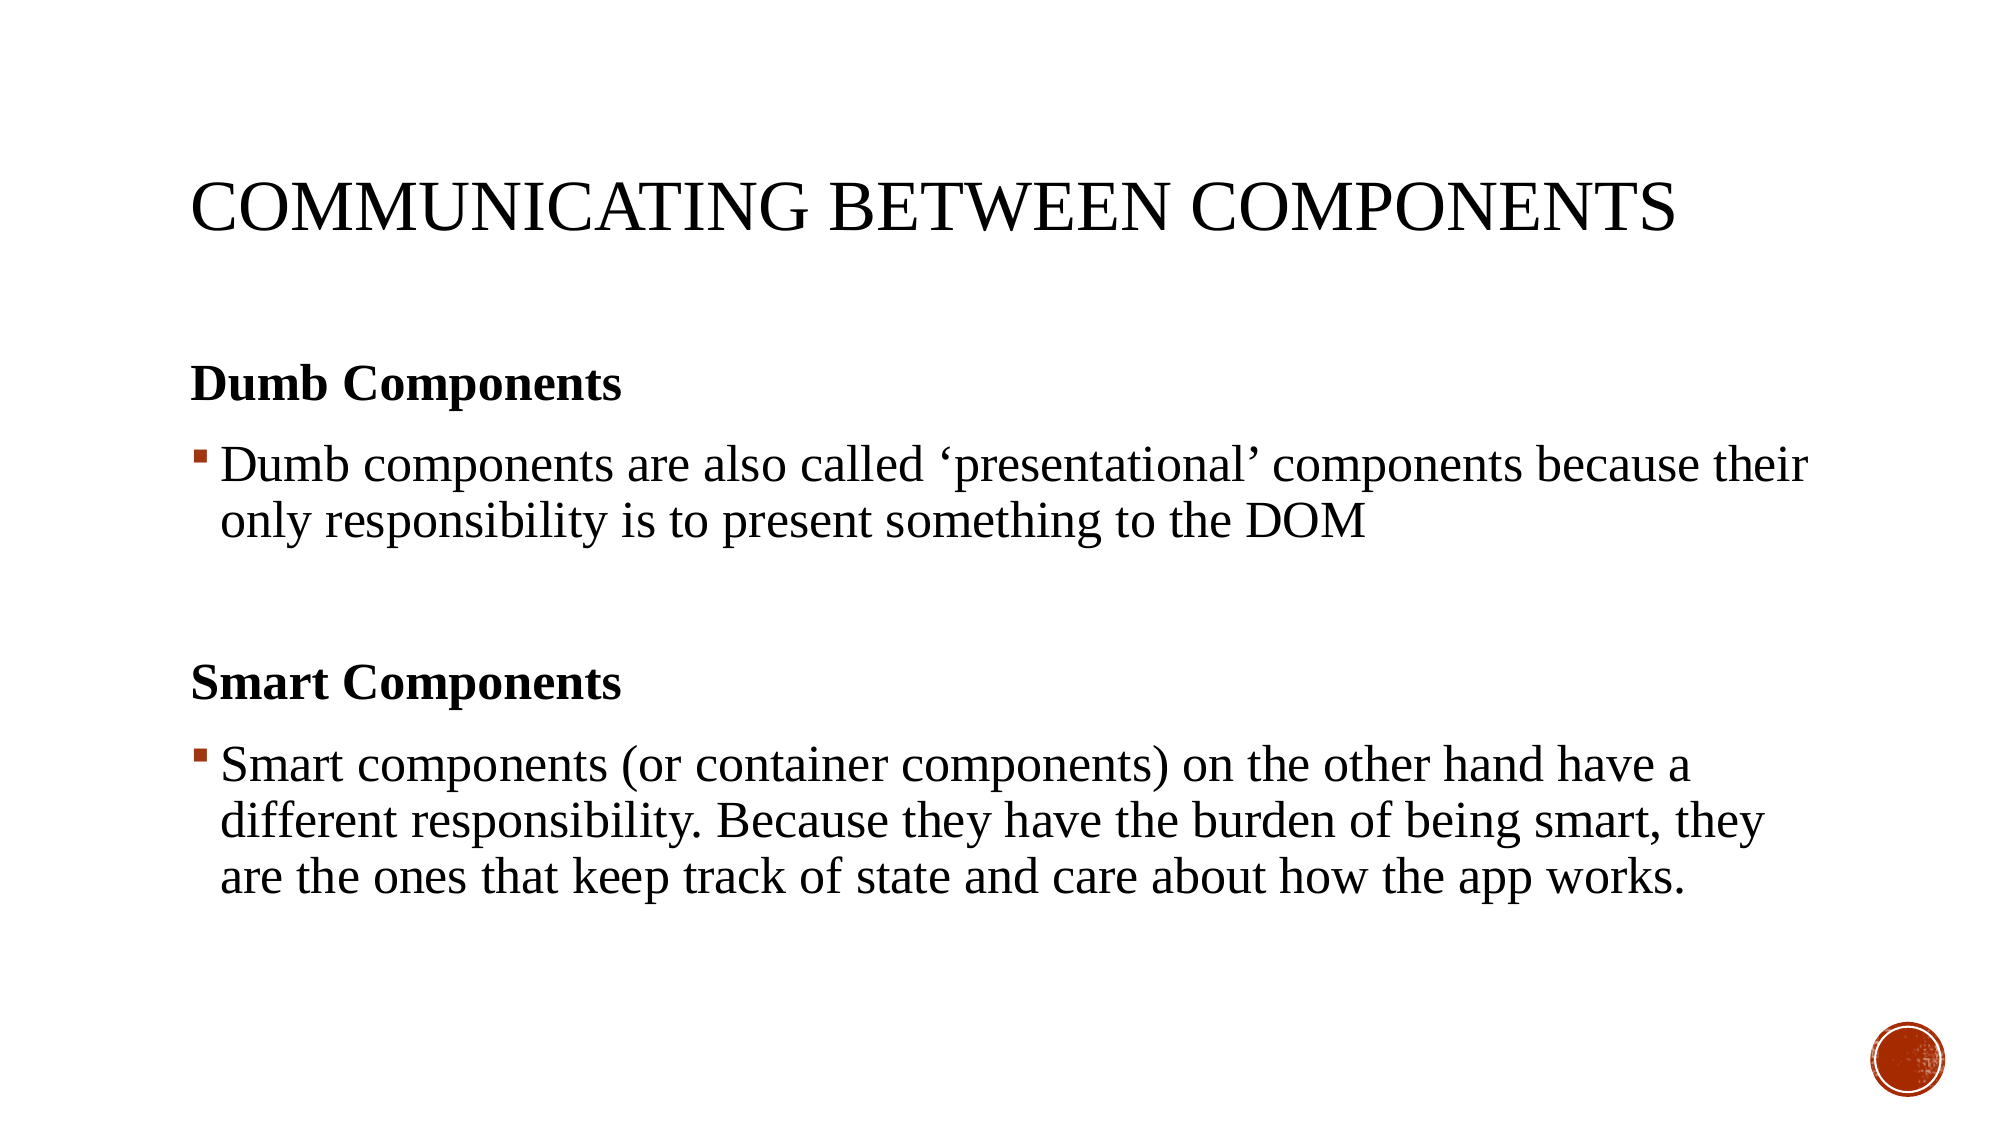

# Communicating Between Components
Dumb Components
Dumb components are also called ‘presentational’ components because their only responsibility is to present something to the DOM

Smart Components
Smart components (or container components) on the other hand have a different responsibility. Because they have the burden of being smart, they are the ones that keep track of state and care about how the app works.